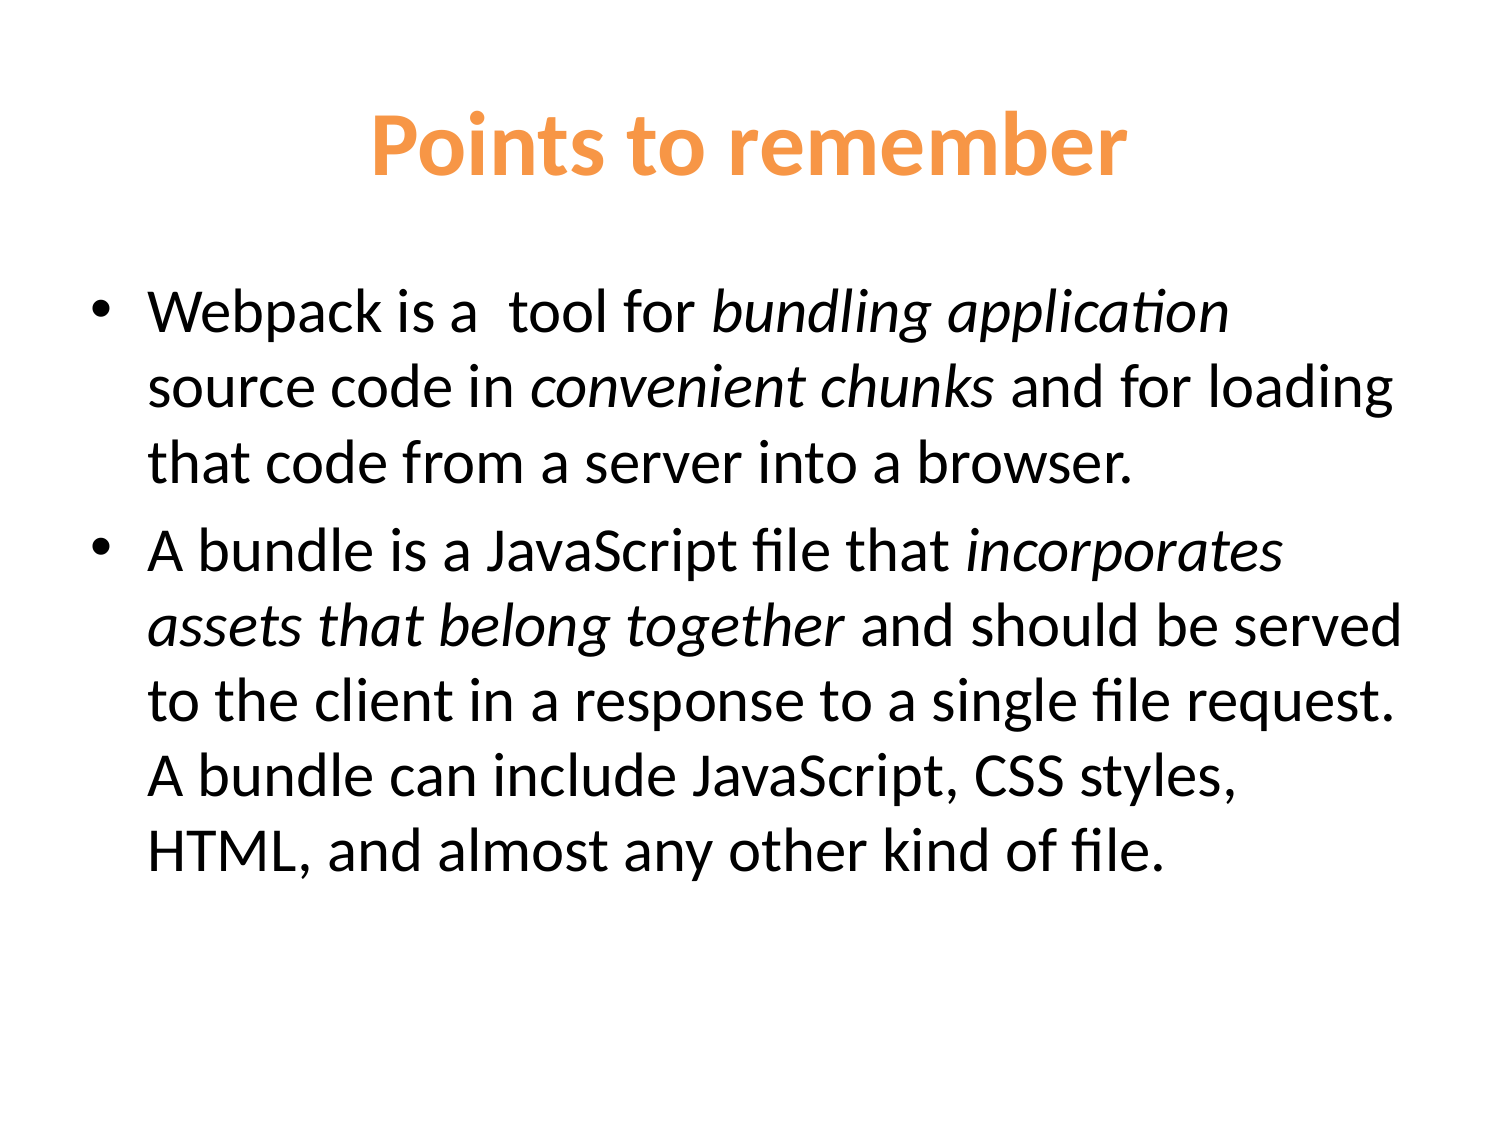

# Points to remember
Webpack is a  tool for bundling application source code in convenient chunks and for loading that code from a server into a browser.
A bundle is a JavaScript file that incorporates assets that belong together and should be served to the client in a response to a single file request. A bundle can include JavaScript, CSS styles, HTML, and almost any other kind of file.